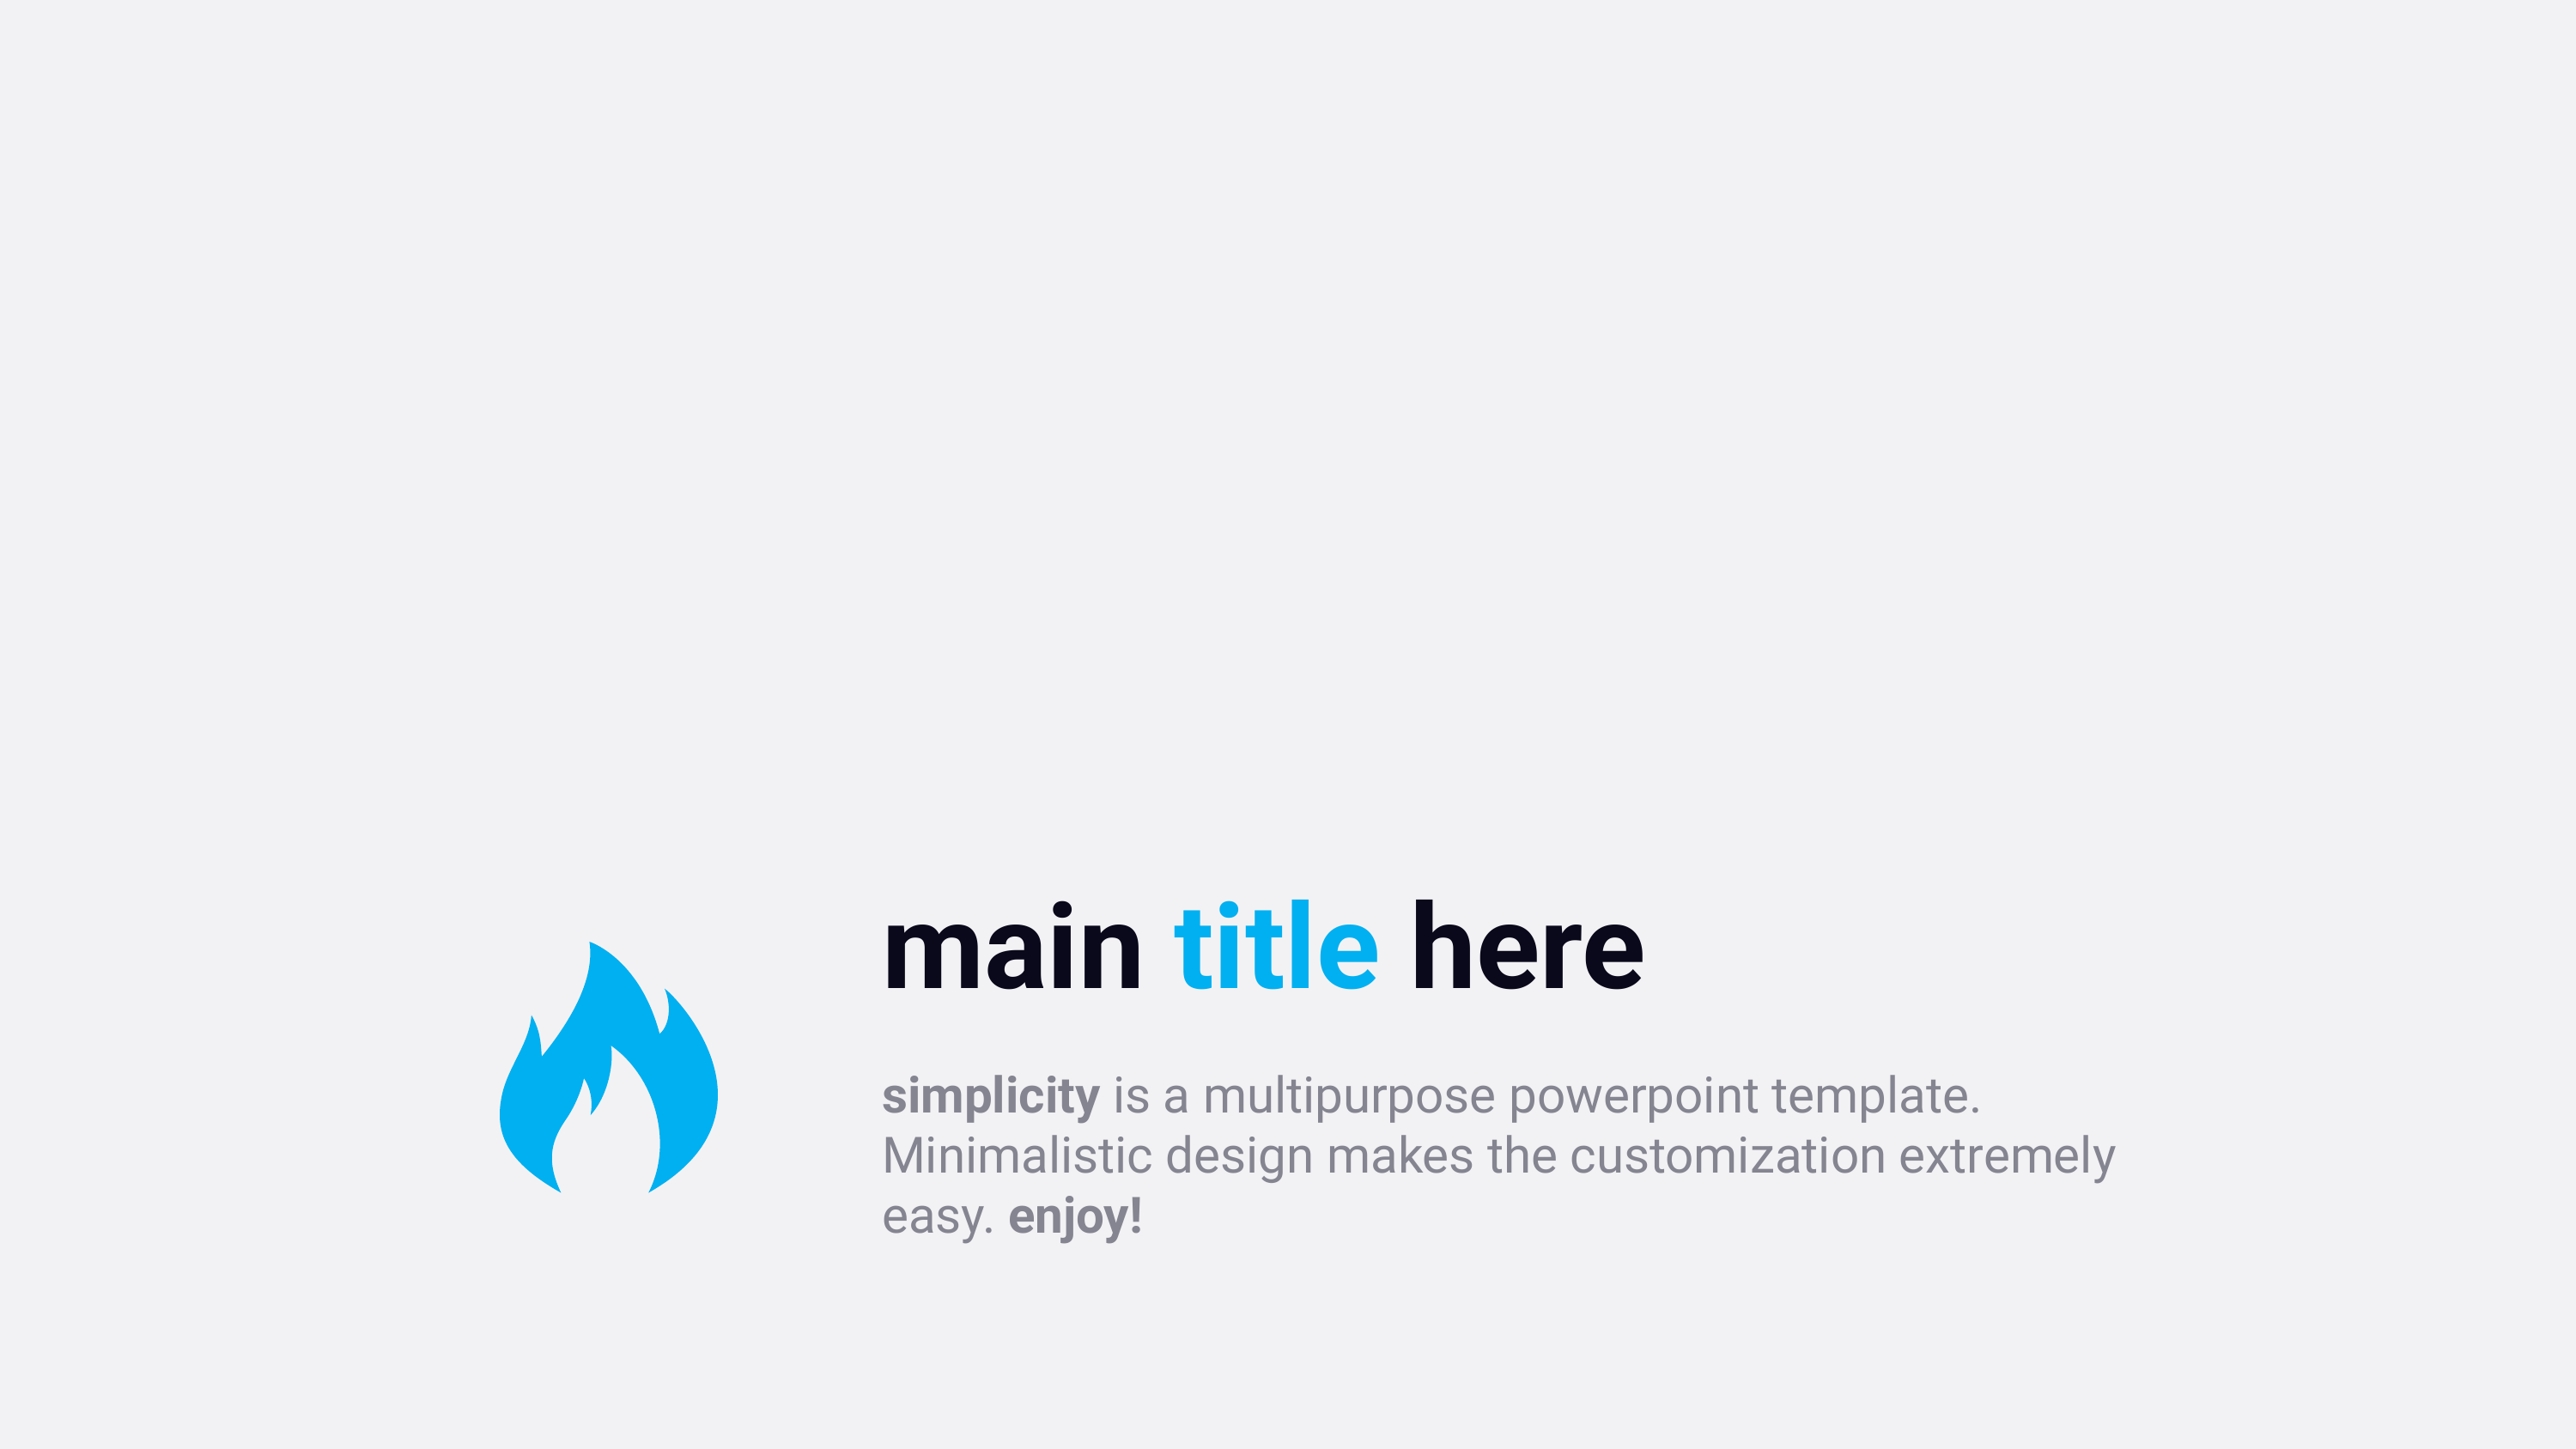

main title here

simplicity is a multipurpose powerpoint template. Minimalistic design makes the customization extremely easy. enjoy!